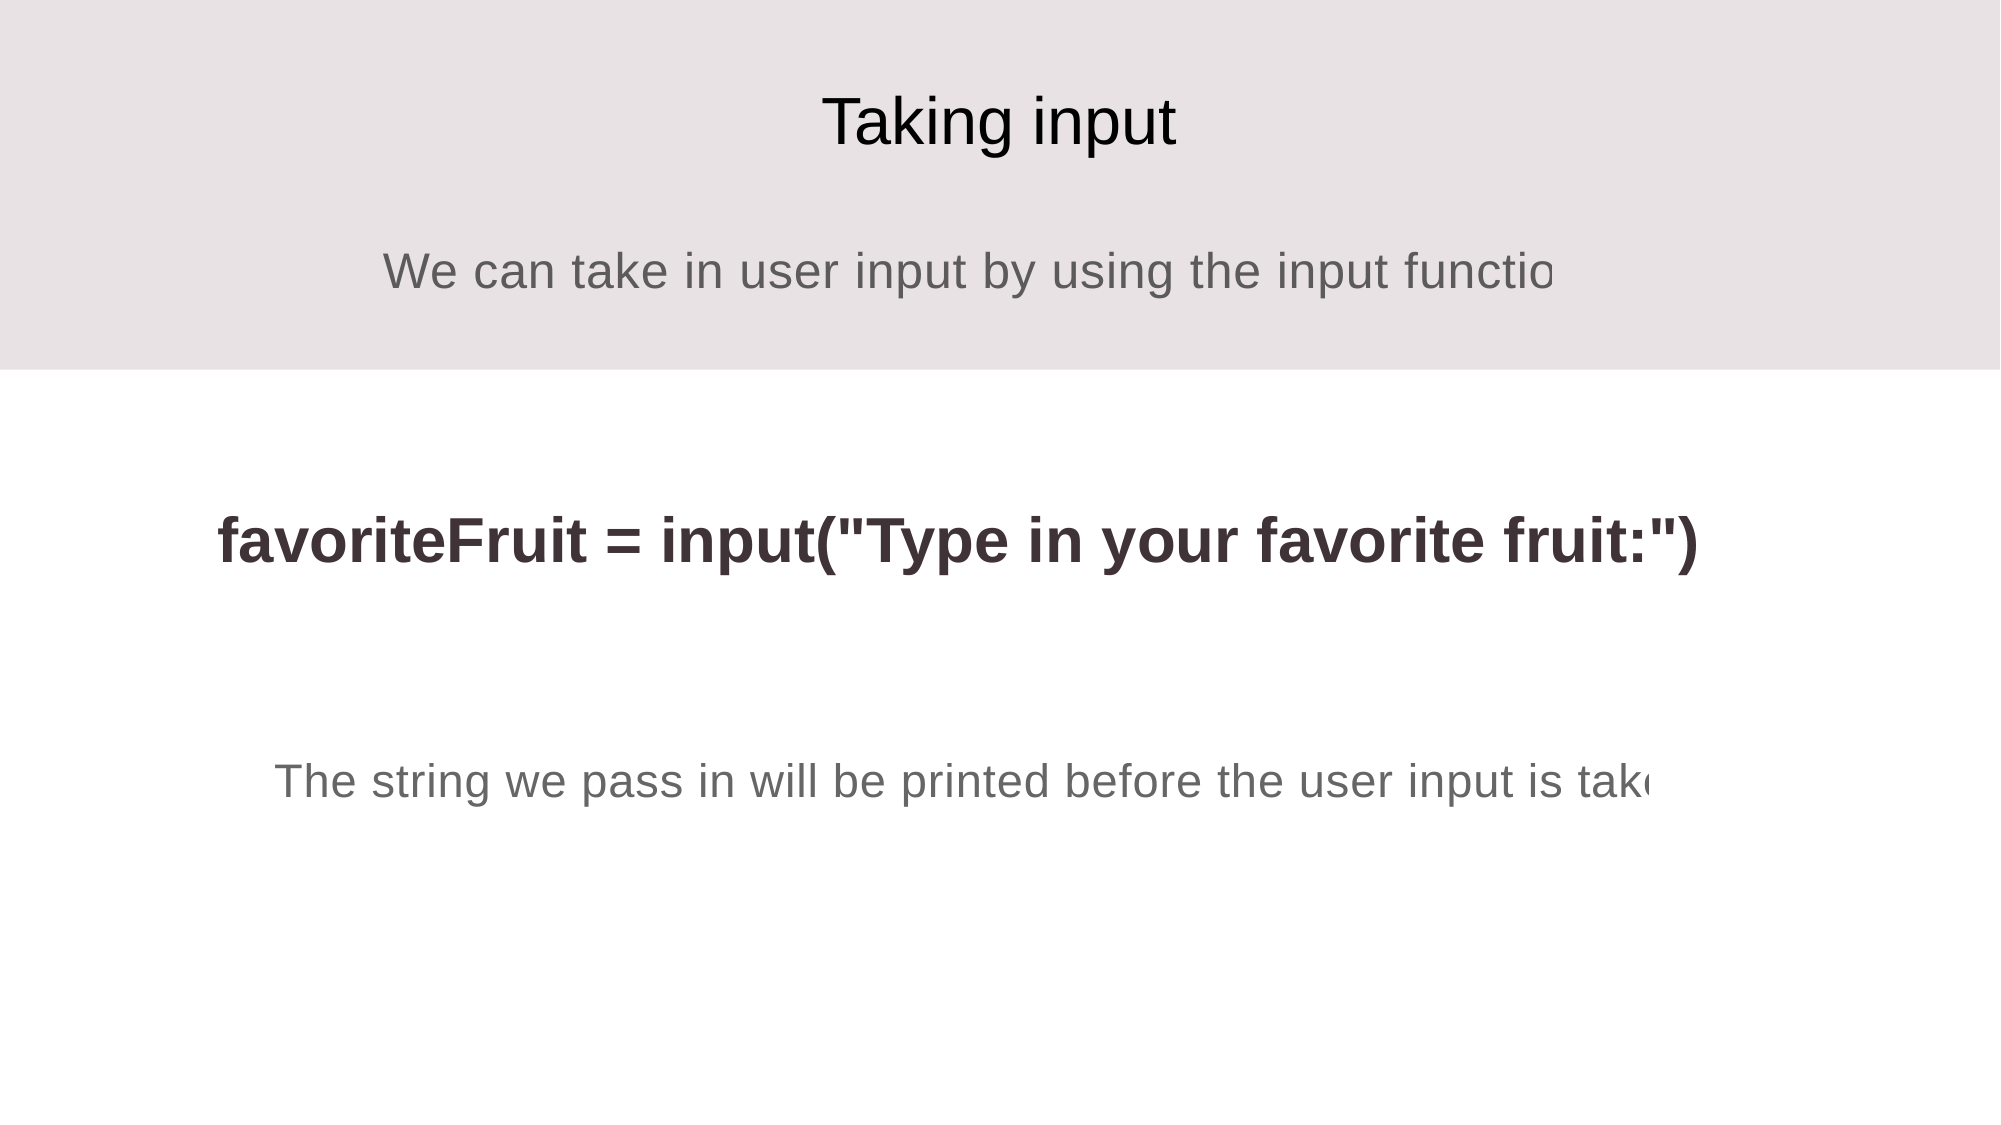

# Taking input
We can take in user input by using the input function.

favoriteFruit = input("Type in your favorite fruit:")
The string we pass in will be printed before the user input is taken.